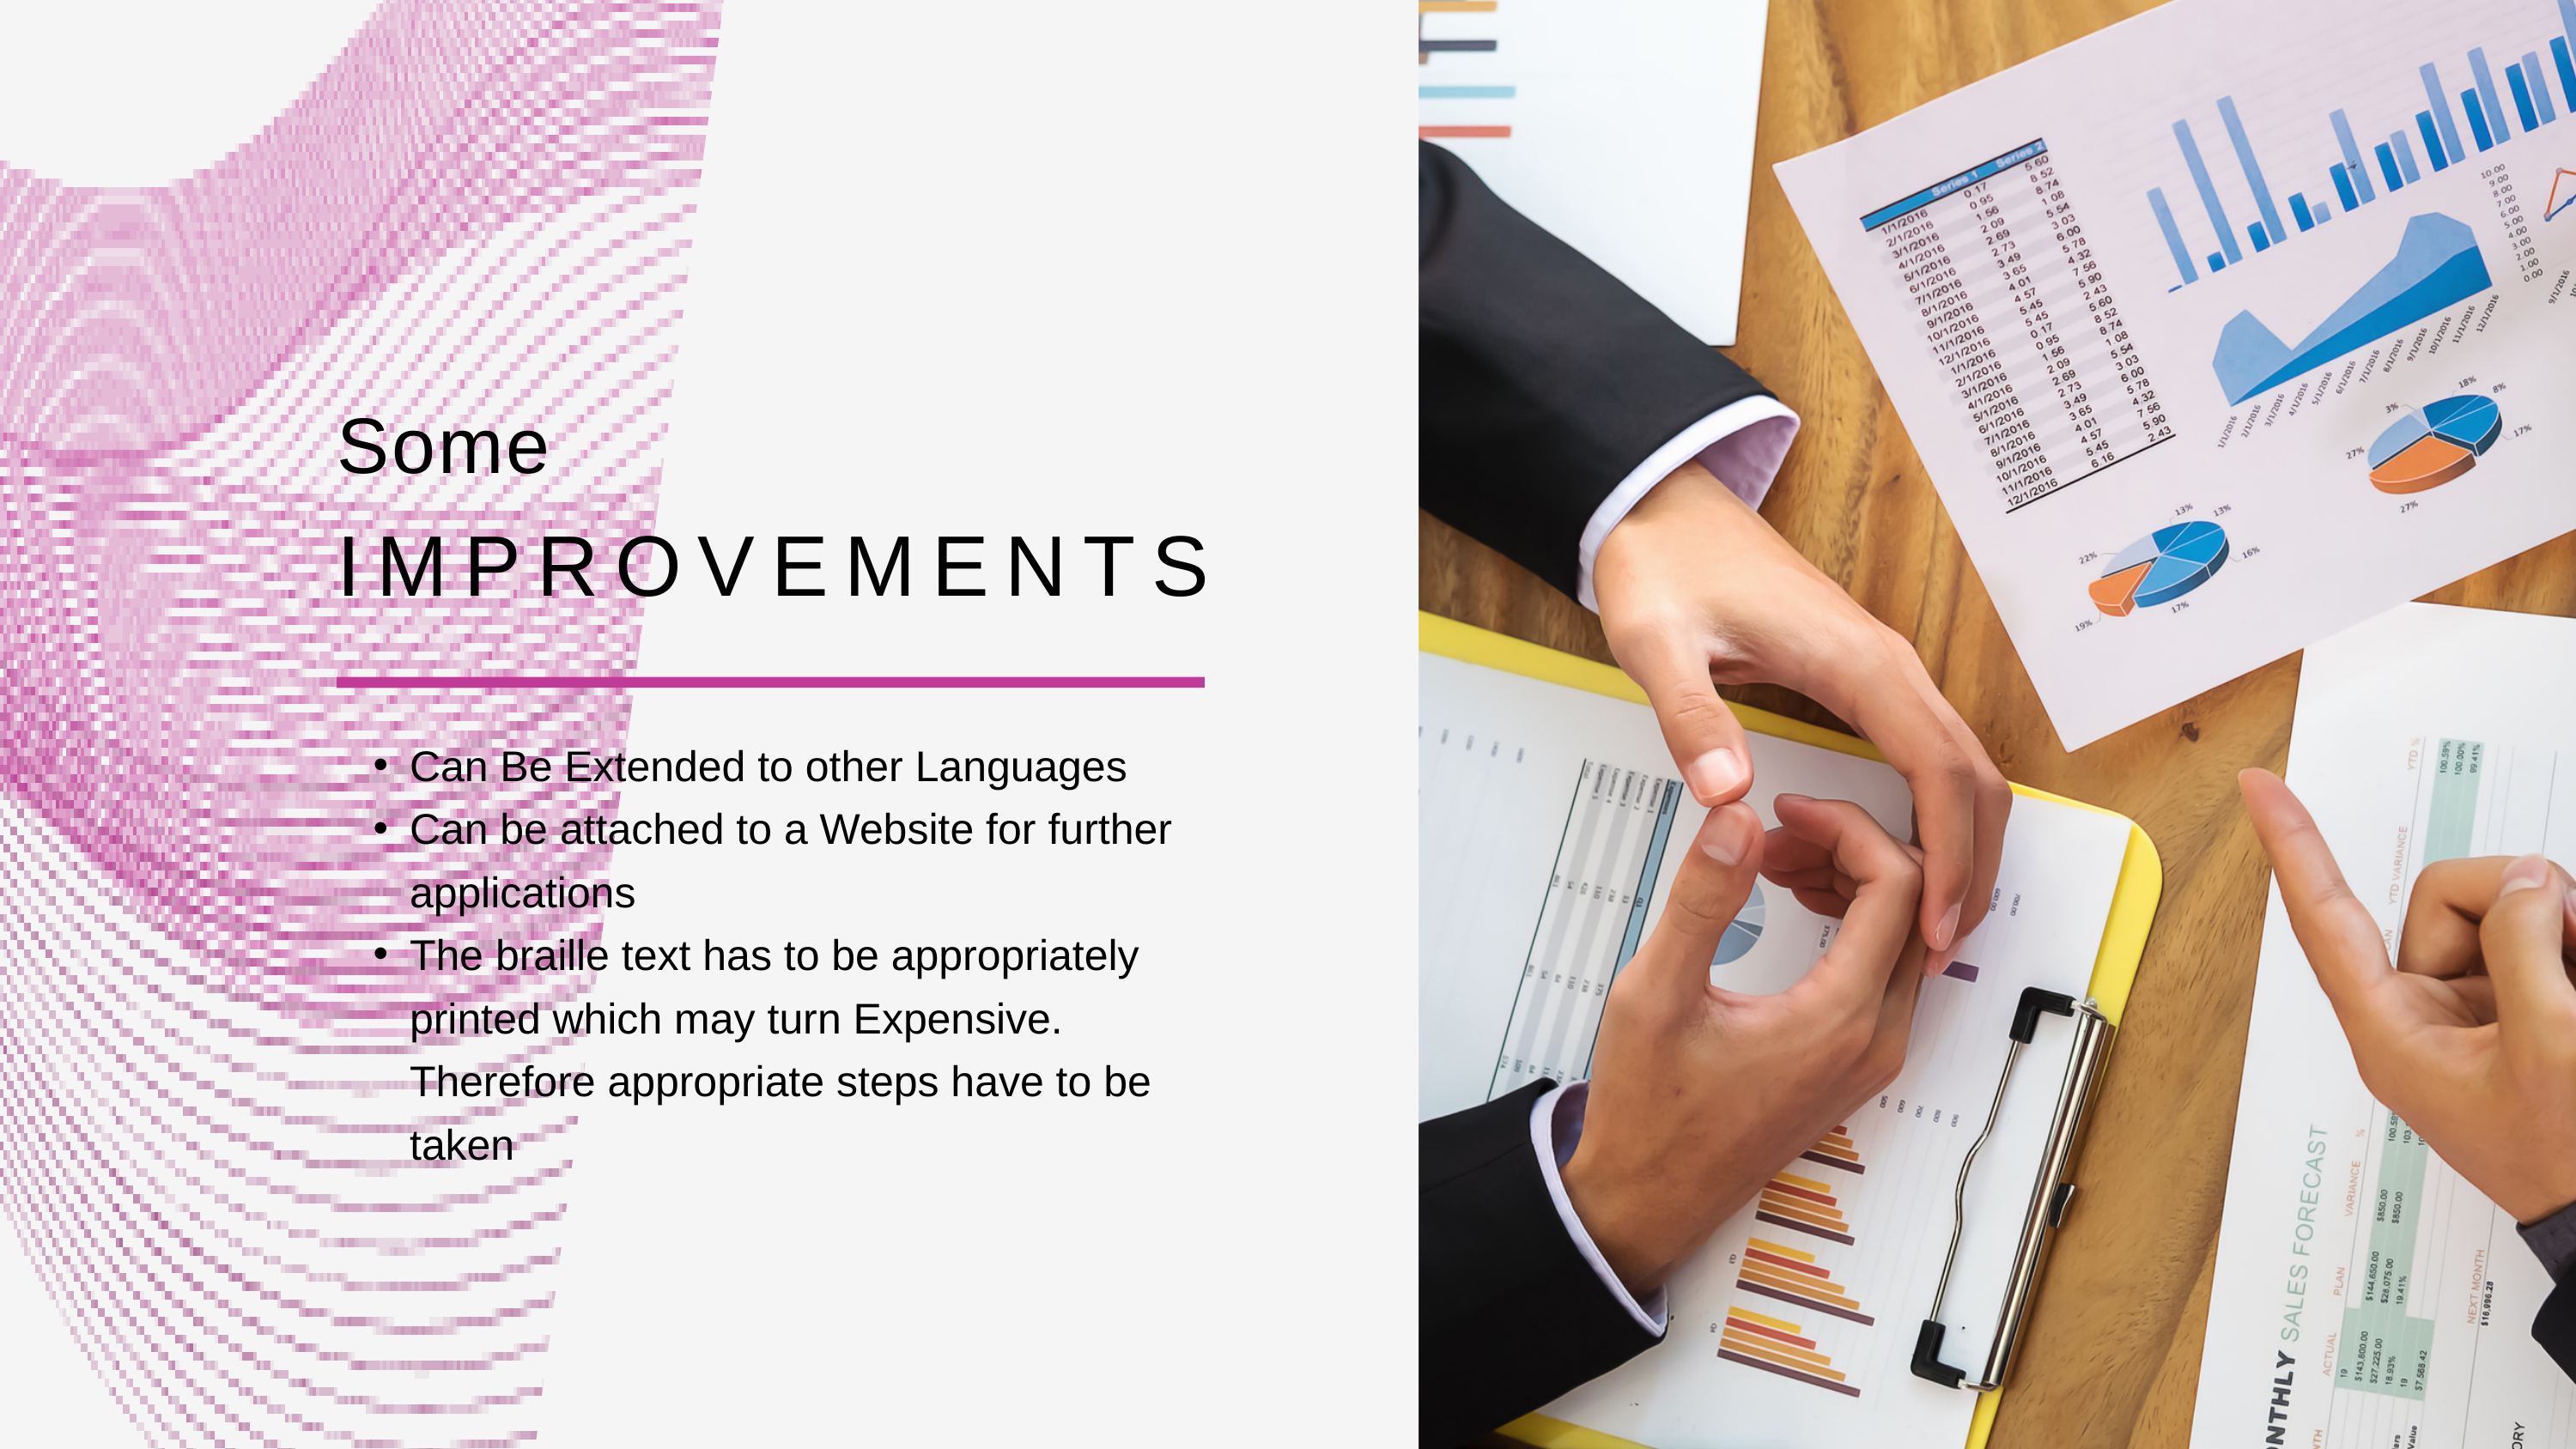

Some
IMPROVEMENTS

Can Be Extended to other Languages
Can be attached to a Website for further applications
The braille text has to be appropriately printed which may turn Expensive. Therefore appropriate steps have to be taken